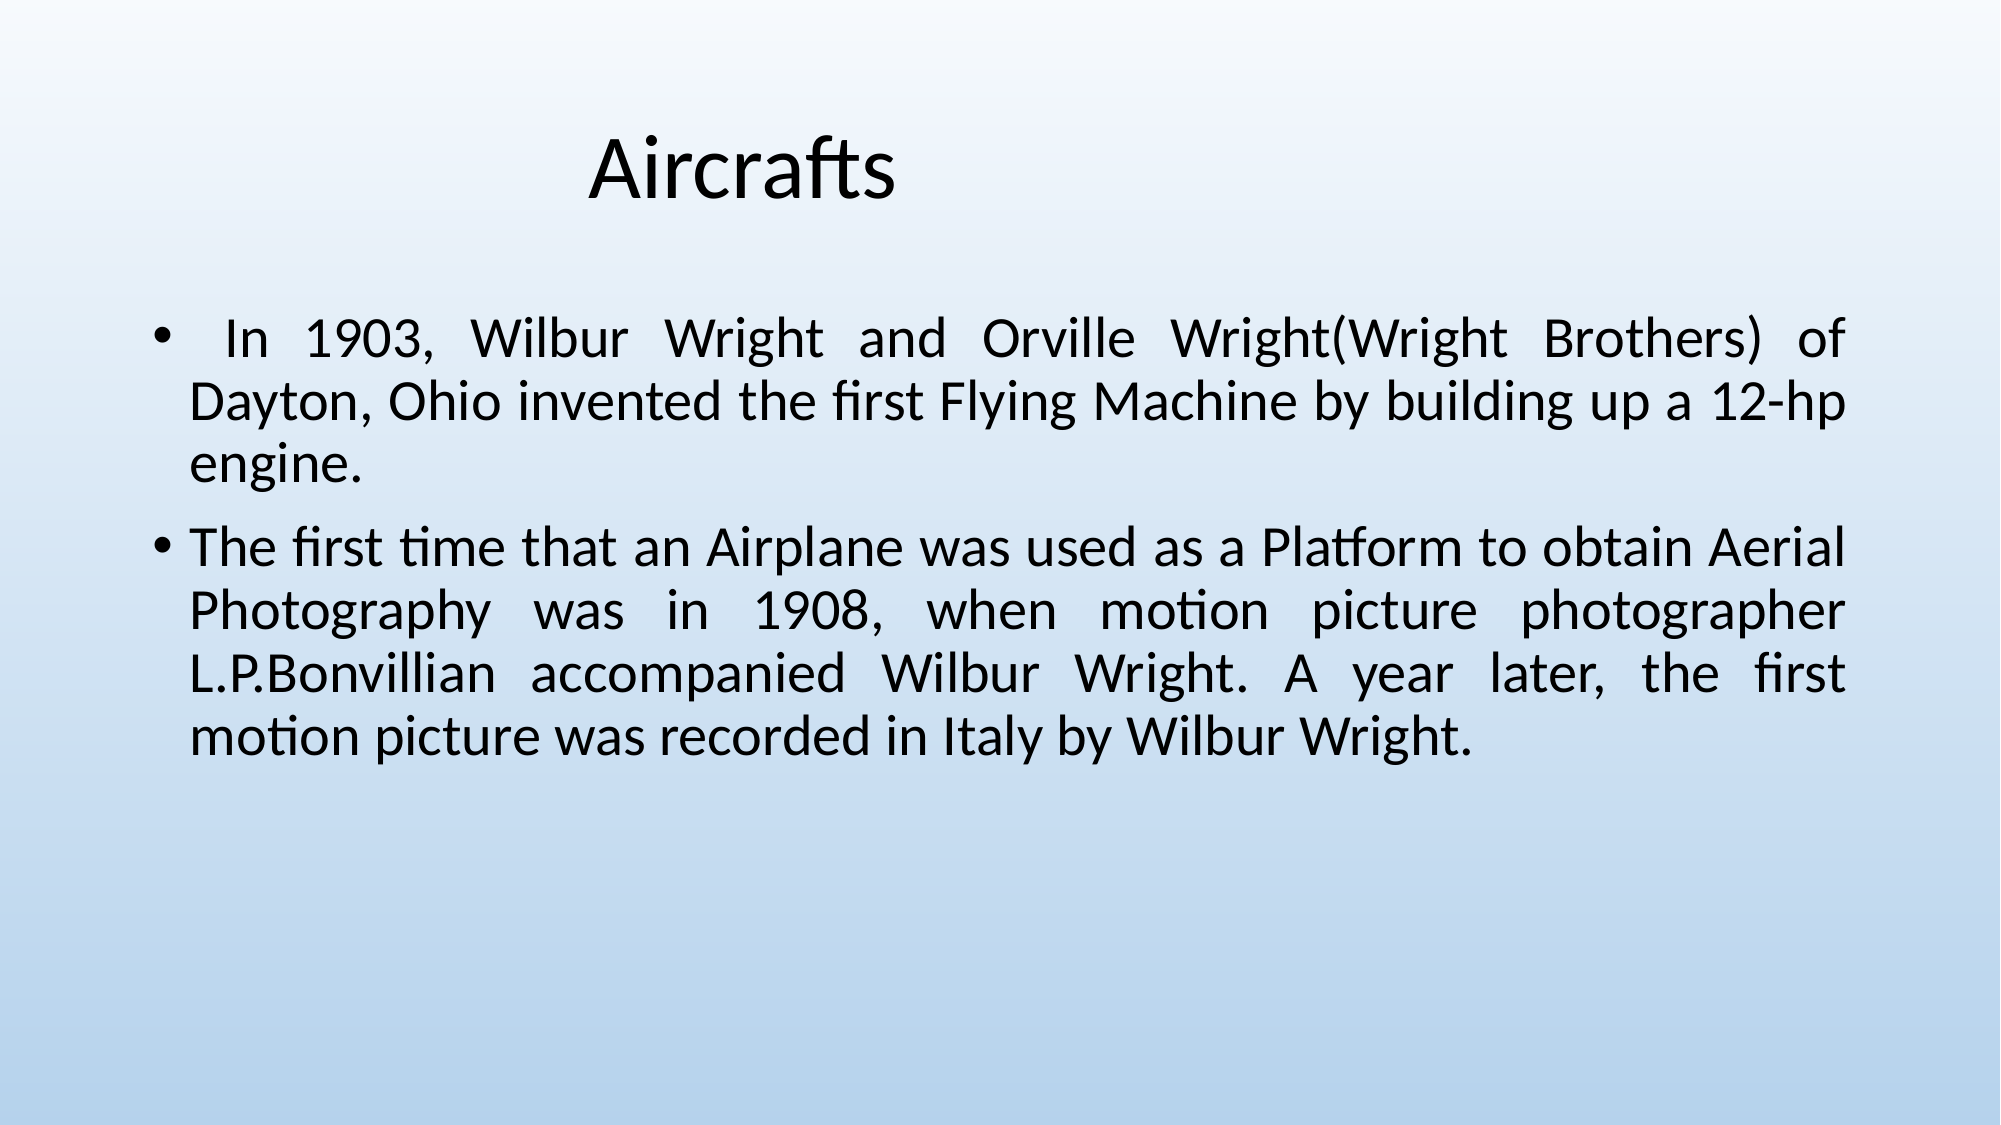

# Aircrafts
 In 1903, Wilbur Wright and Orville Wright(Wright Brothers) of Dayton, Ohio invented the first Flying Machine by building up a 12-hp engine.
The first time that an Airplane was used as a Platform to obtain Aerial Photography was in 1908, when motion picture photographer L.P.Bonvillian accompanied Wilbur Wright. A year later, the first motion picture was recorded in Italy by Wilbur Wright.